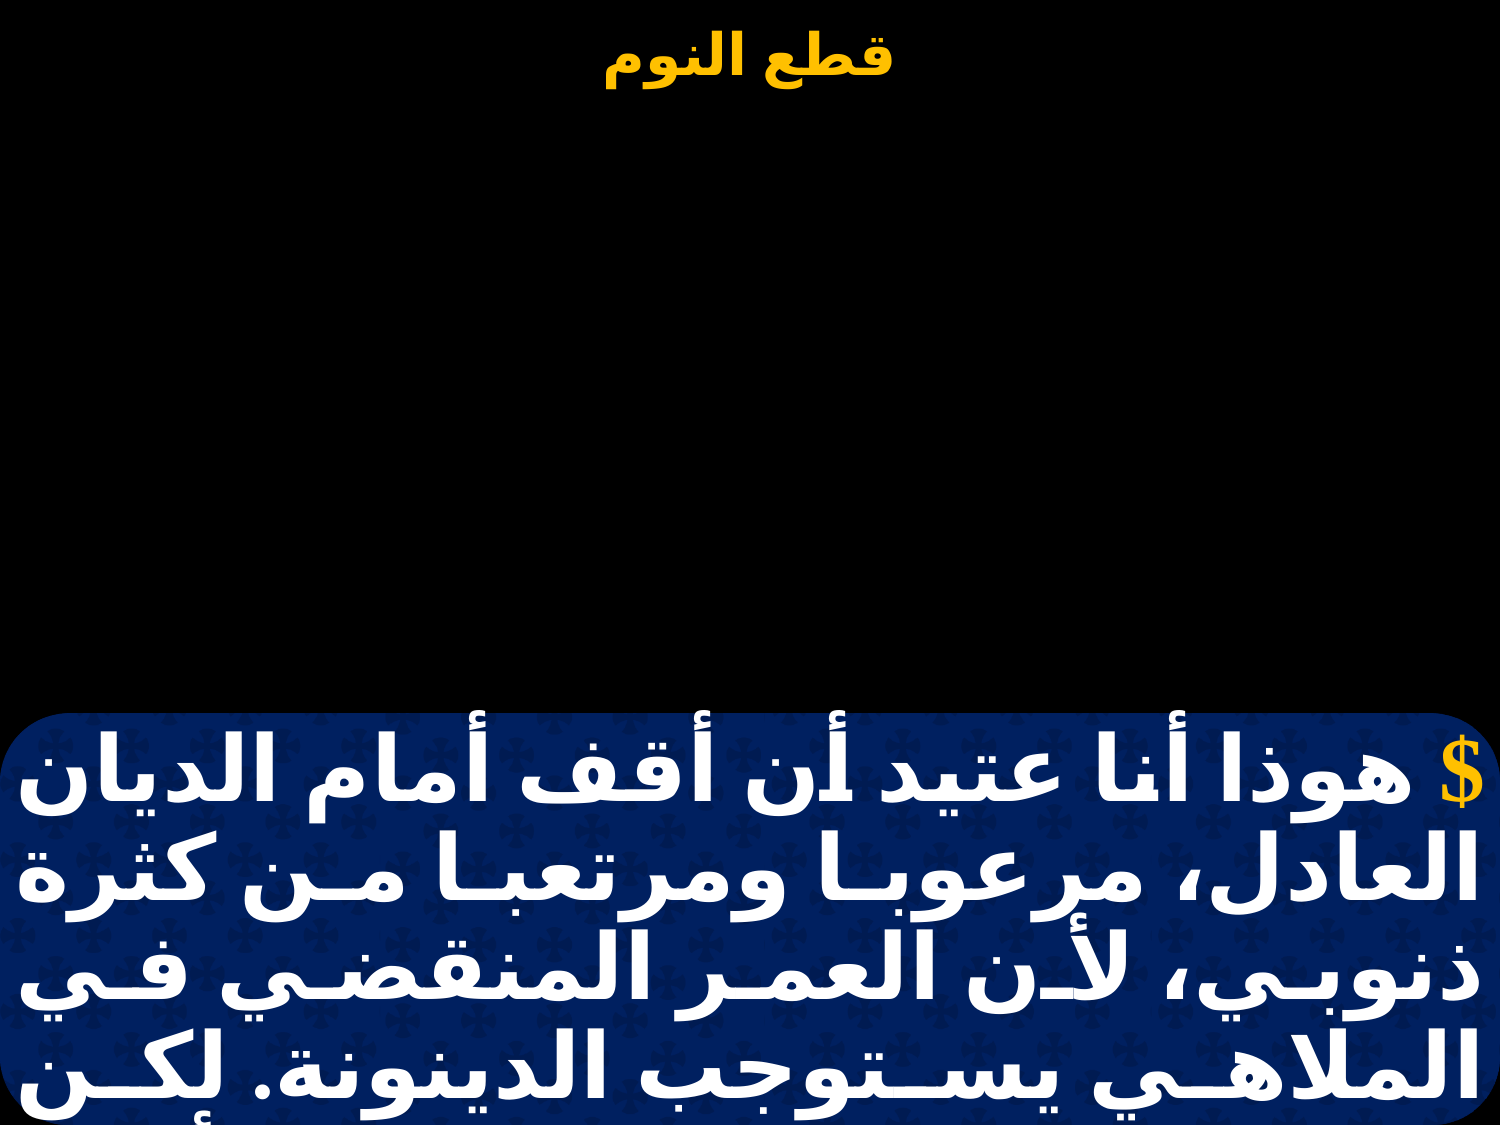

# قطع النوم
$ هوذا أنا عتيد أن أقف أمام الديان العادل، مرعوبا ومرتعبا من كثرة ذنوبي، لأن العمر المنقضي في الملاهي يستوجب الدينونة. لكن توبي يا نفسي مادمتِ في الأرض ساكنة، لأن التراب في